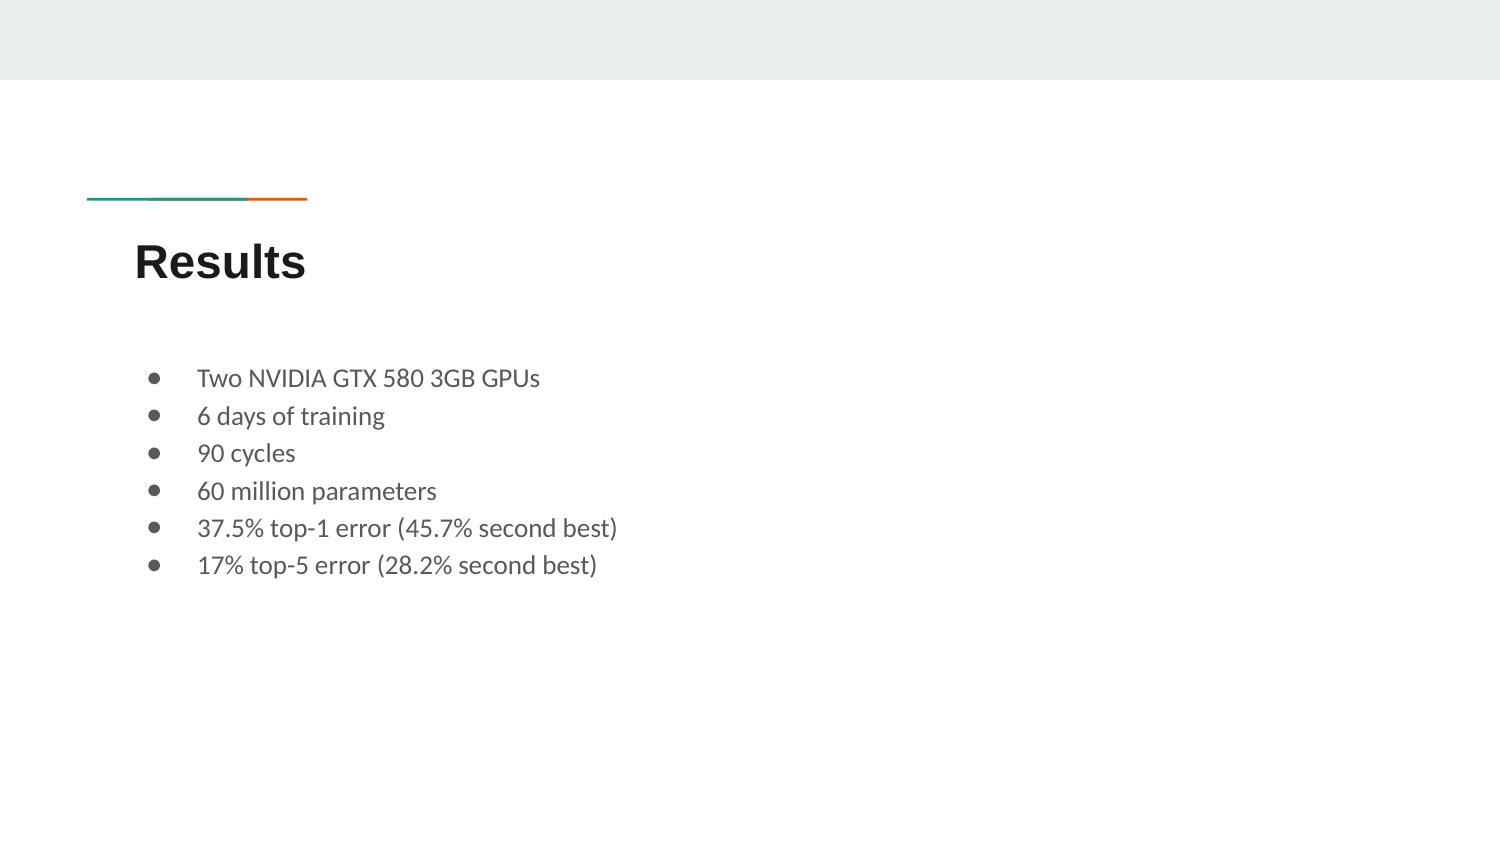

# Results
Two NVIDIA GTX 580 3GB GPUs
6 days of training
90 cycles
60 million parameters
37.5% top-1 error (45.7% second best)
17% top-5 error (28.2% second best)